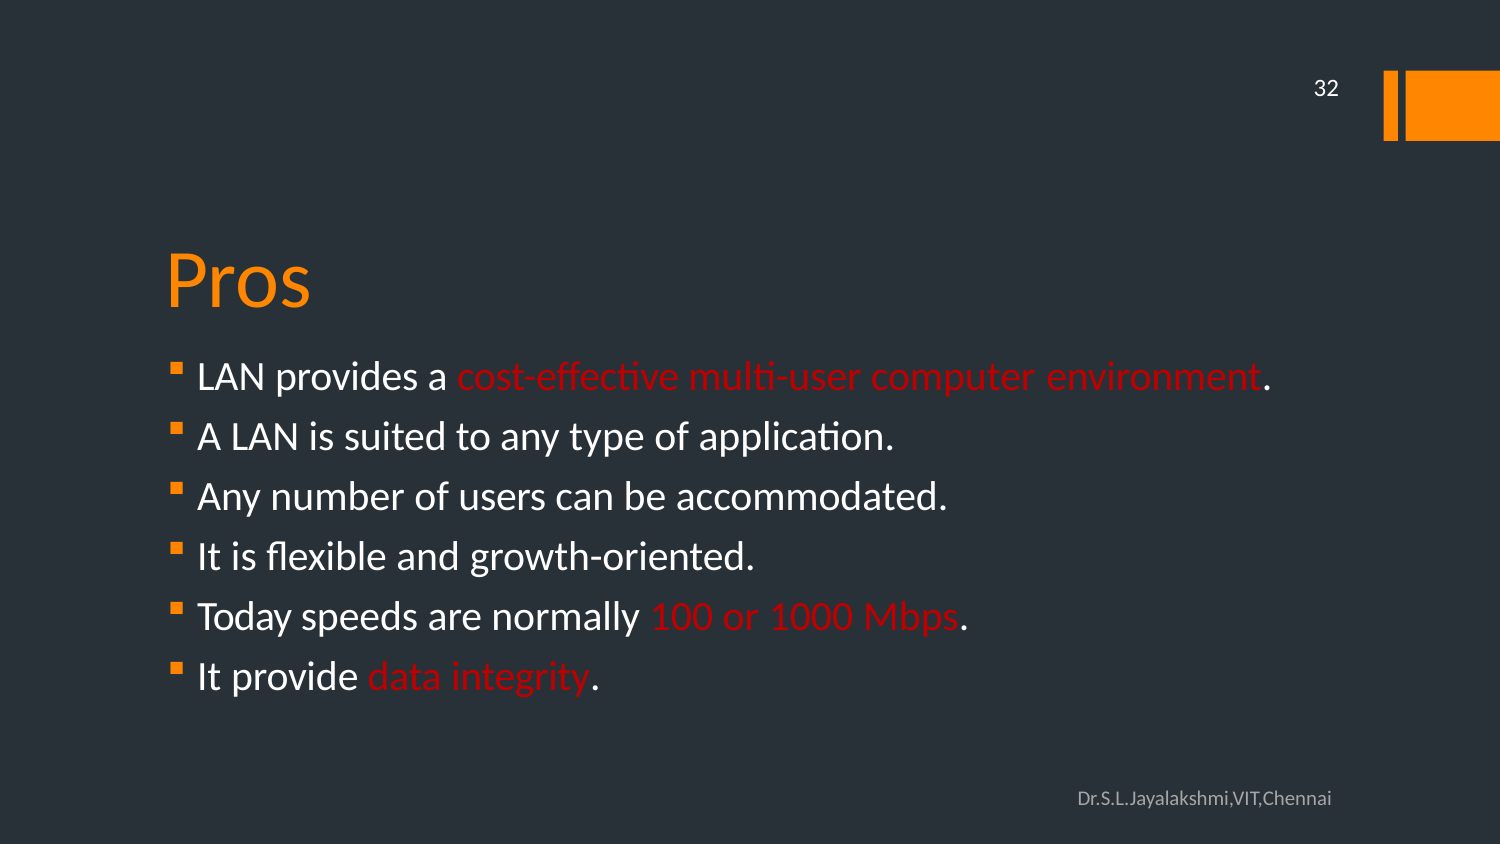

32
# Pros
LAN provides a cost-effective multi-user computer environment.
A LAN is suited to any type of application.
Any number of users can be accommodated.
It is flexible and growth-oriented.
Today speeds are normally 100 or 1000 Mbps.
It provide data integrity.

Dr.S.L.Jayalakshmi,VIT,Chennai